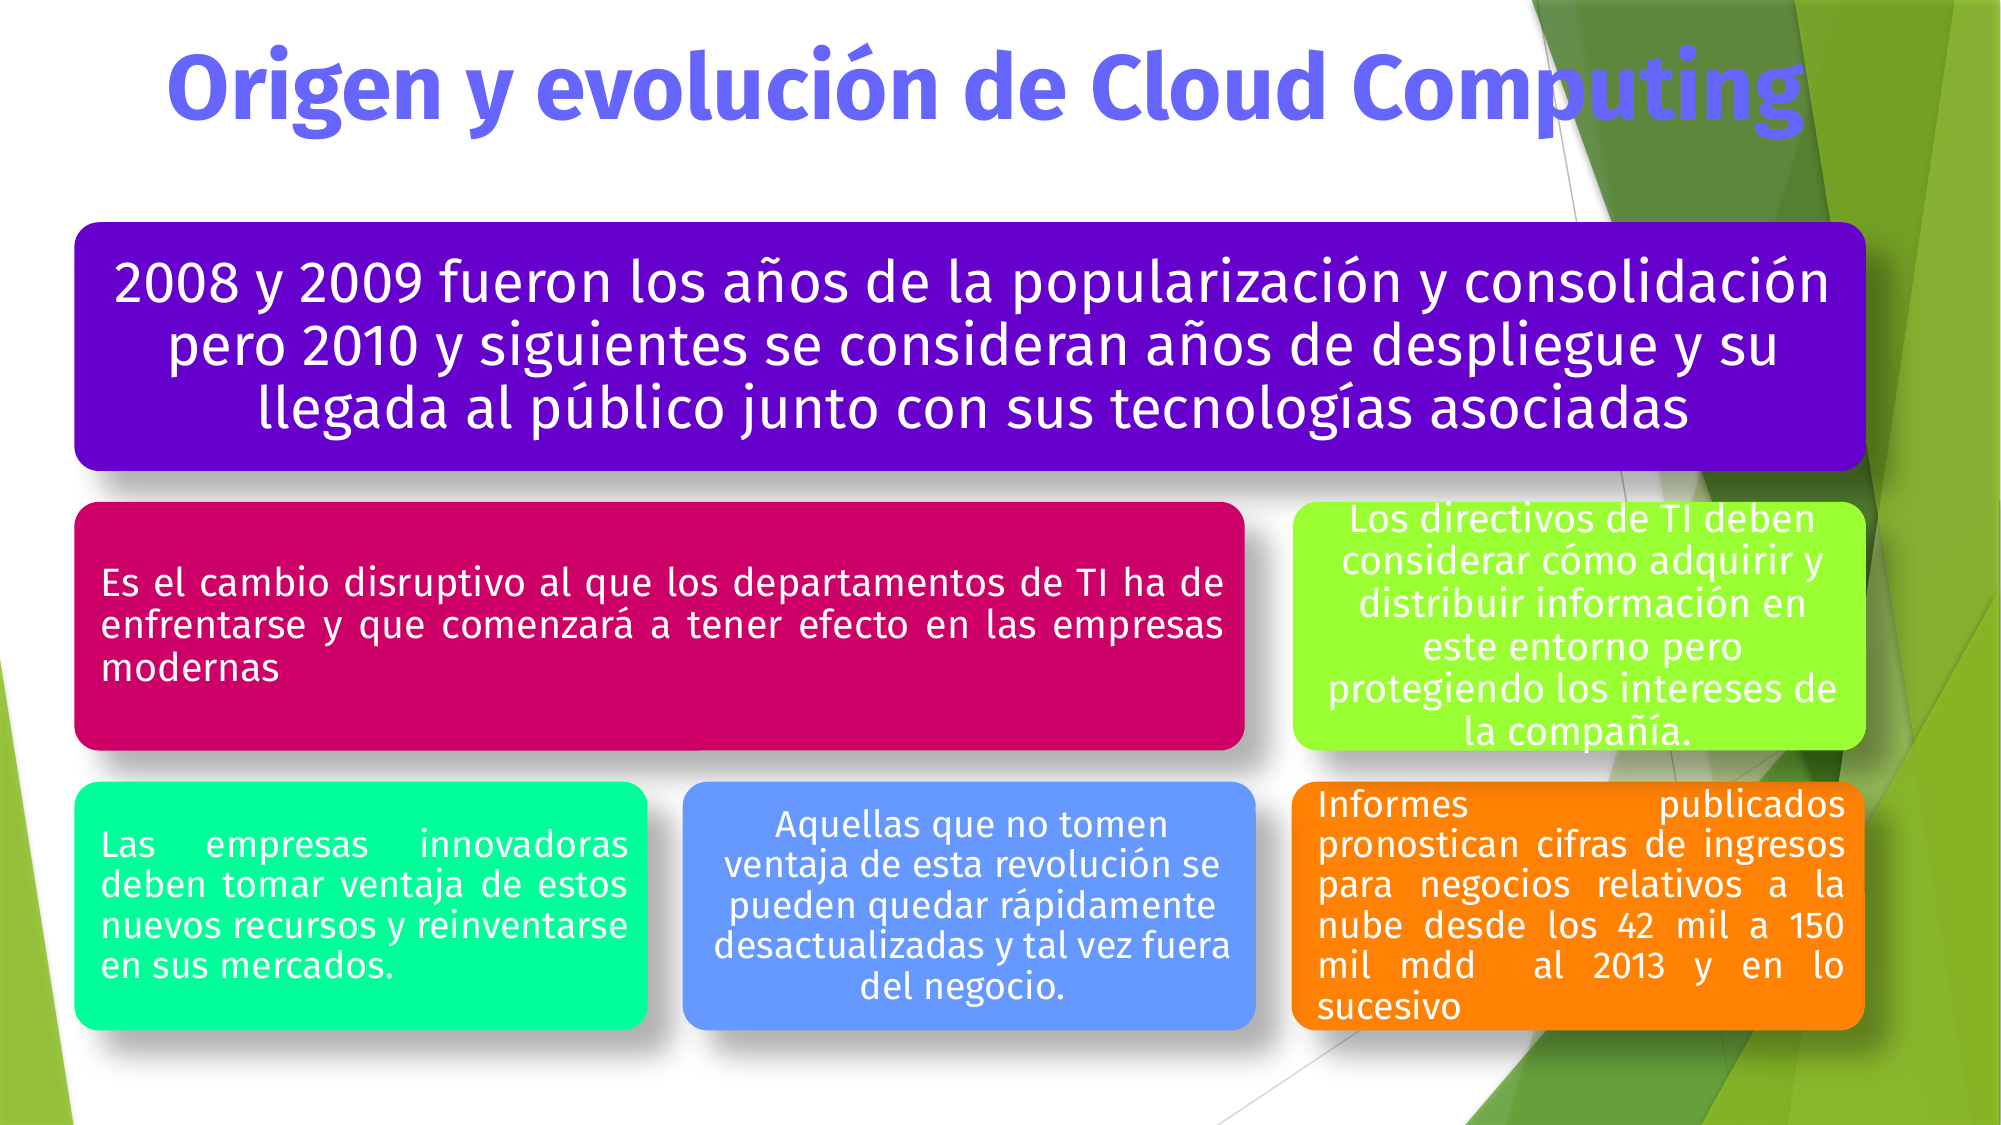

Origen y evolución de Cloud Computing
2008 y 2009 fueron los años de la popularización y consolidación pero 2010 y siguientes se consideran años de despliegue y su llegada al público junto con sus tecnologías asociadas
Es el cambio disruptivo al que los departamentos de TI ha de enfrentarse y que comenzará a tener efecto en las empresas modernas
Las empresas innovadoras deben tomar ventaja de estos nuevos recursos y reinventarse en sus mercados.
Informes publicados pronostican cifras de ingresos para negocios relativos a la nube desde los 42 mil a 150 mil mdd  al 2013 y en lo sucesivo
Los directivos de TI deben considerar cómo adquirir y distribuir información en este entorno pero protegiendo los intereses de la compañía.
Aquellas que no tomen ventaja de esta revolución se pueden quedar rápidamente desactualizadas y tal vez fuera del negocio.